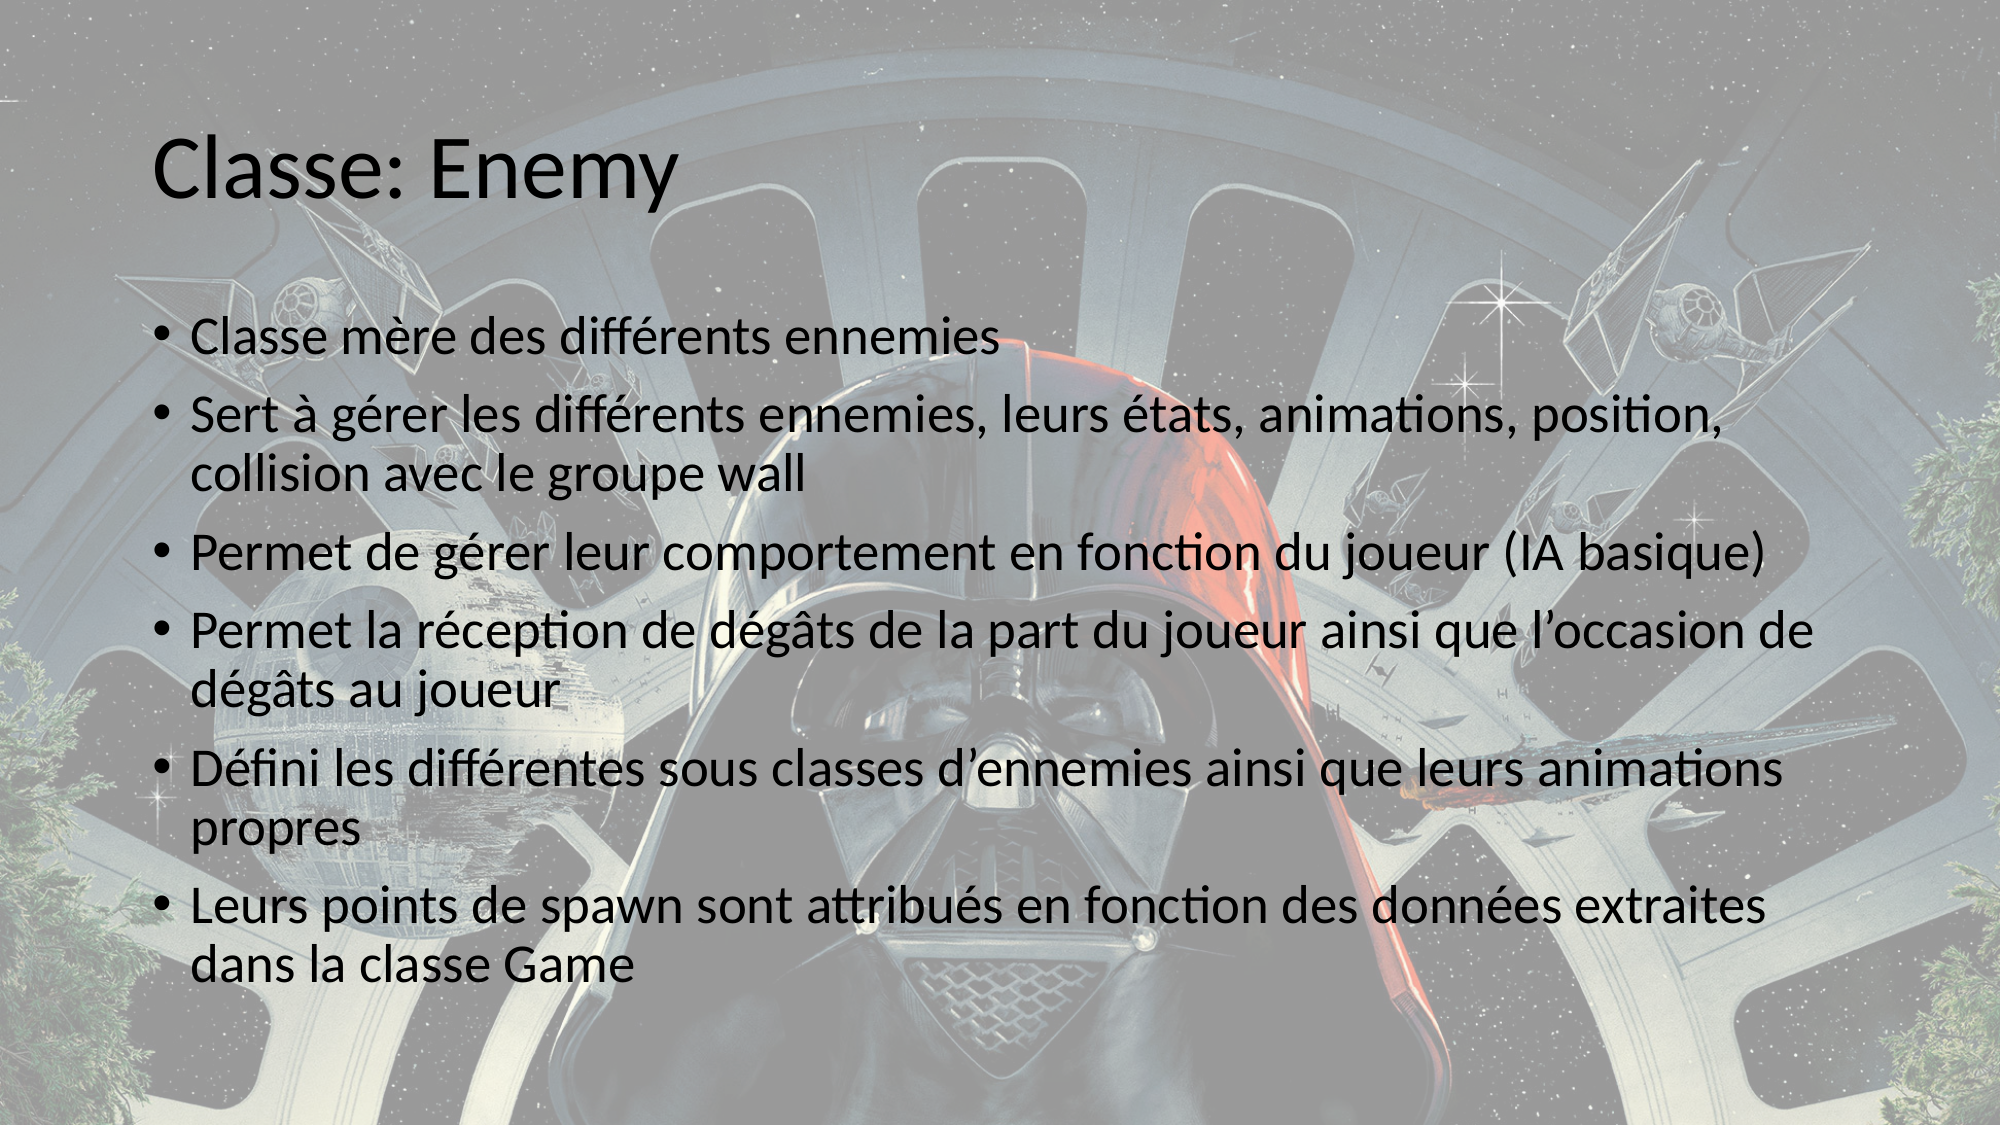

# Classe: Enemy
Classe mère des différents ennemies
Sert à gérer les différents ennemies, leurs états, animations, position, collision avec le groupe wall
Permet de gérer leur comportement en fonction du joueur (IA basique)
Permet la réception de dégâts de la part du joueur ainsi que l’occasion de dégâts au joueur
Défini les différentes sous classes d’ennemies ainsi que leurs animations propres
Leurs points de spawn sont attribués en fonction des données extraites dans la classe Game